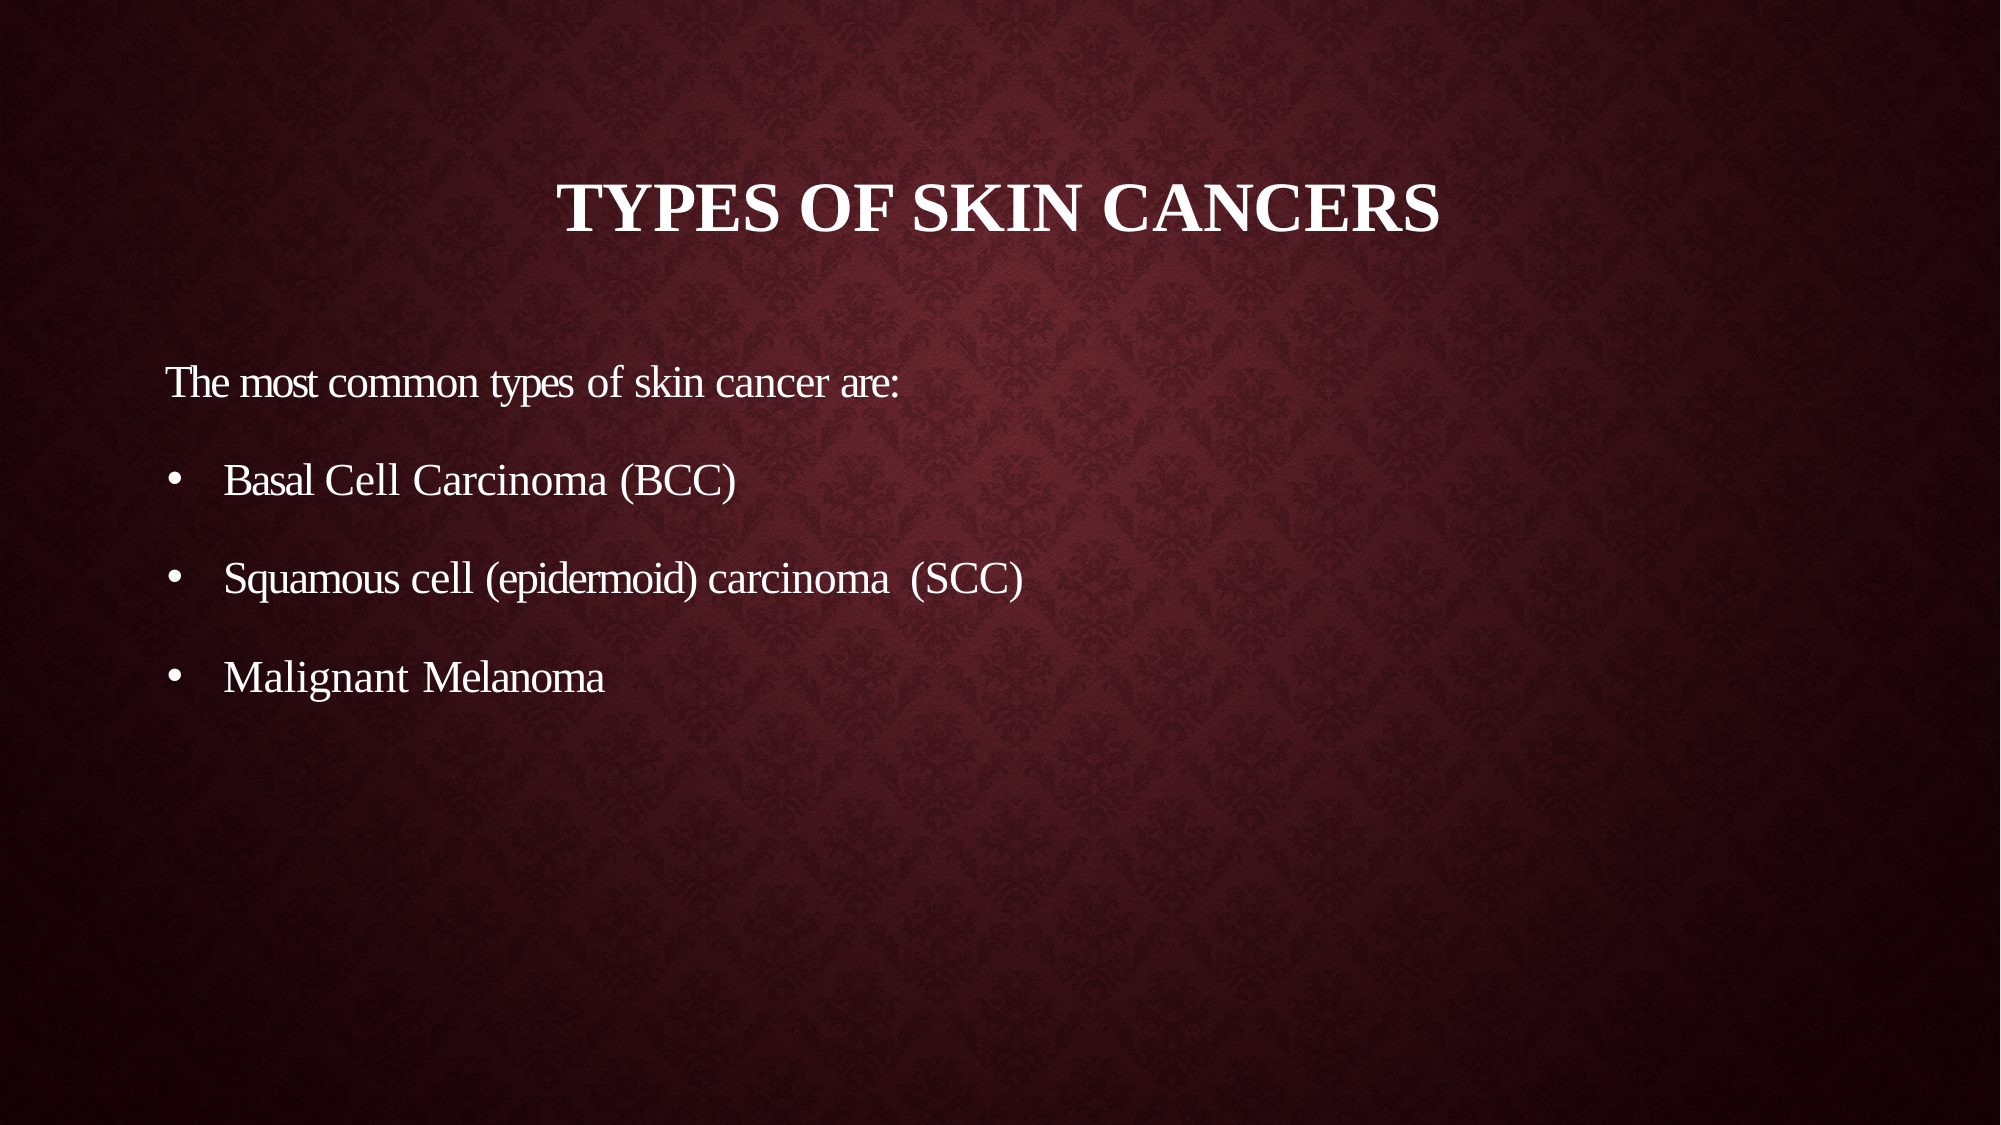

# Types of skin cancers
The most common types of skin cancer are:
Basal Cell Carcinoma (BCC)
Squamous cell (epidermoid) carcinoma (SCC)
Malignant Melanoma